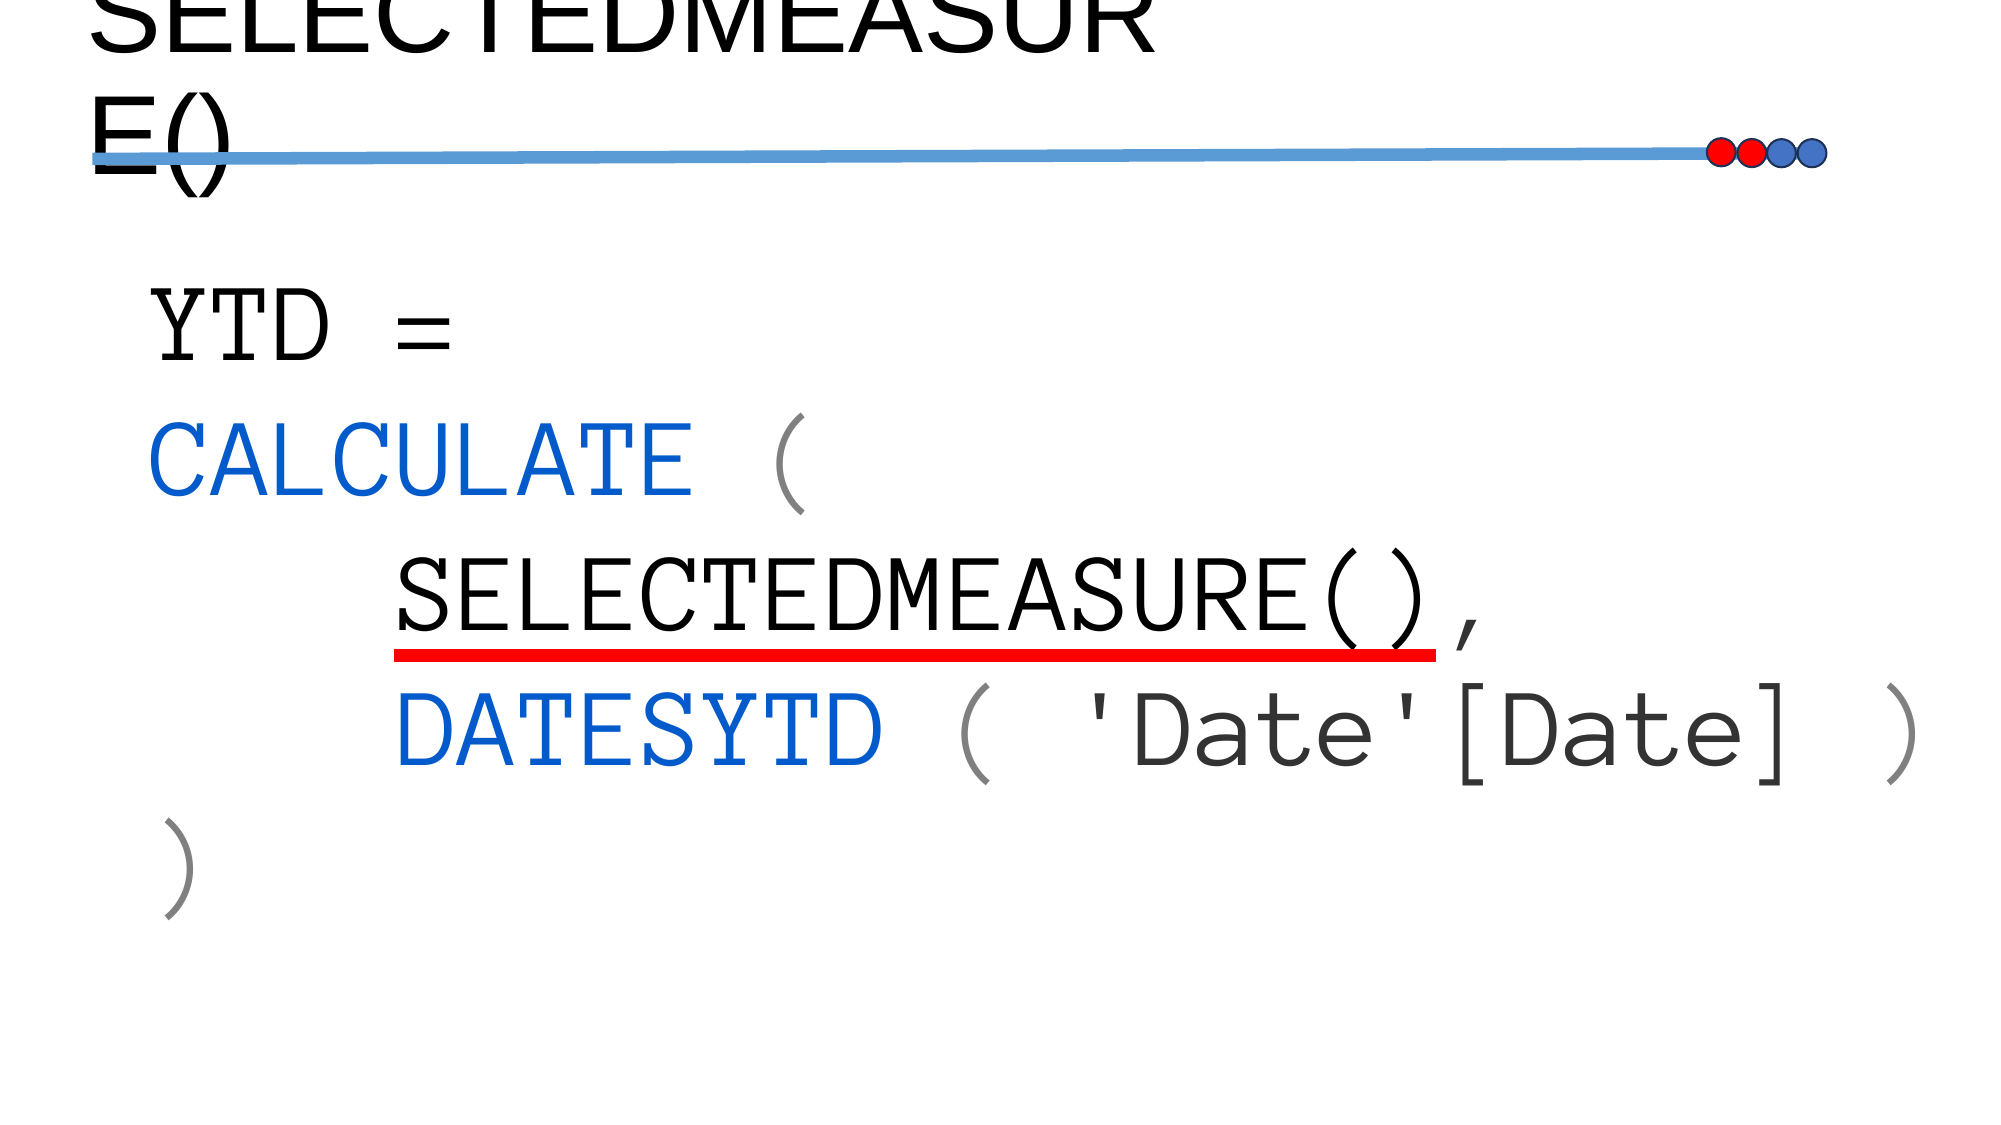

SELECTEDMEASURE()

YTD =
CALCULATE (
    SELECTEDMEASURE(),
    DATESYTD ( 'Date'[Date] )
)